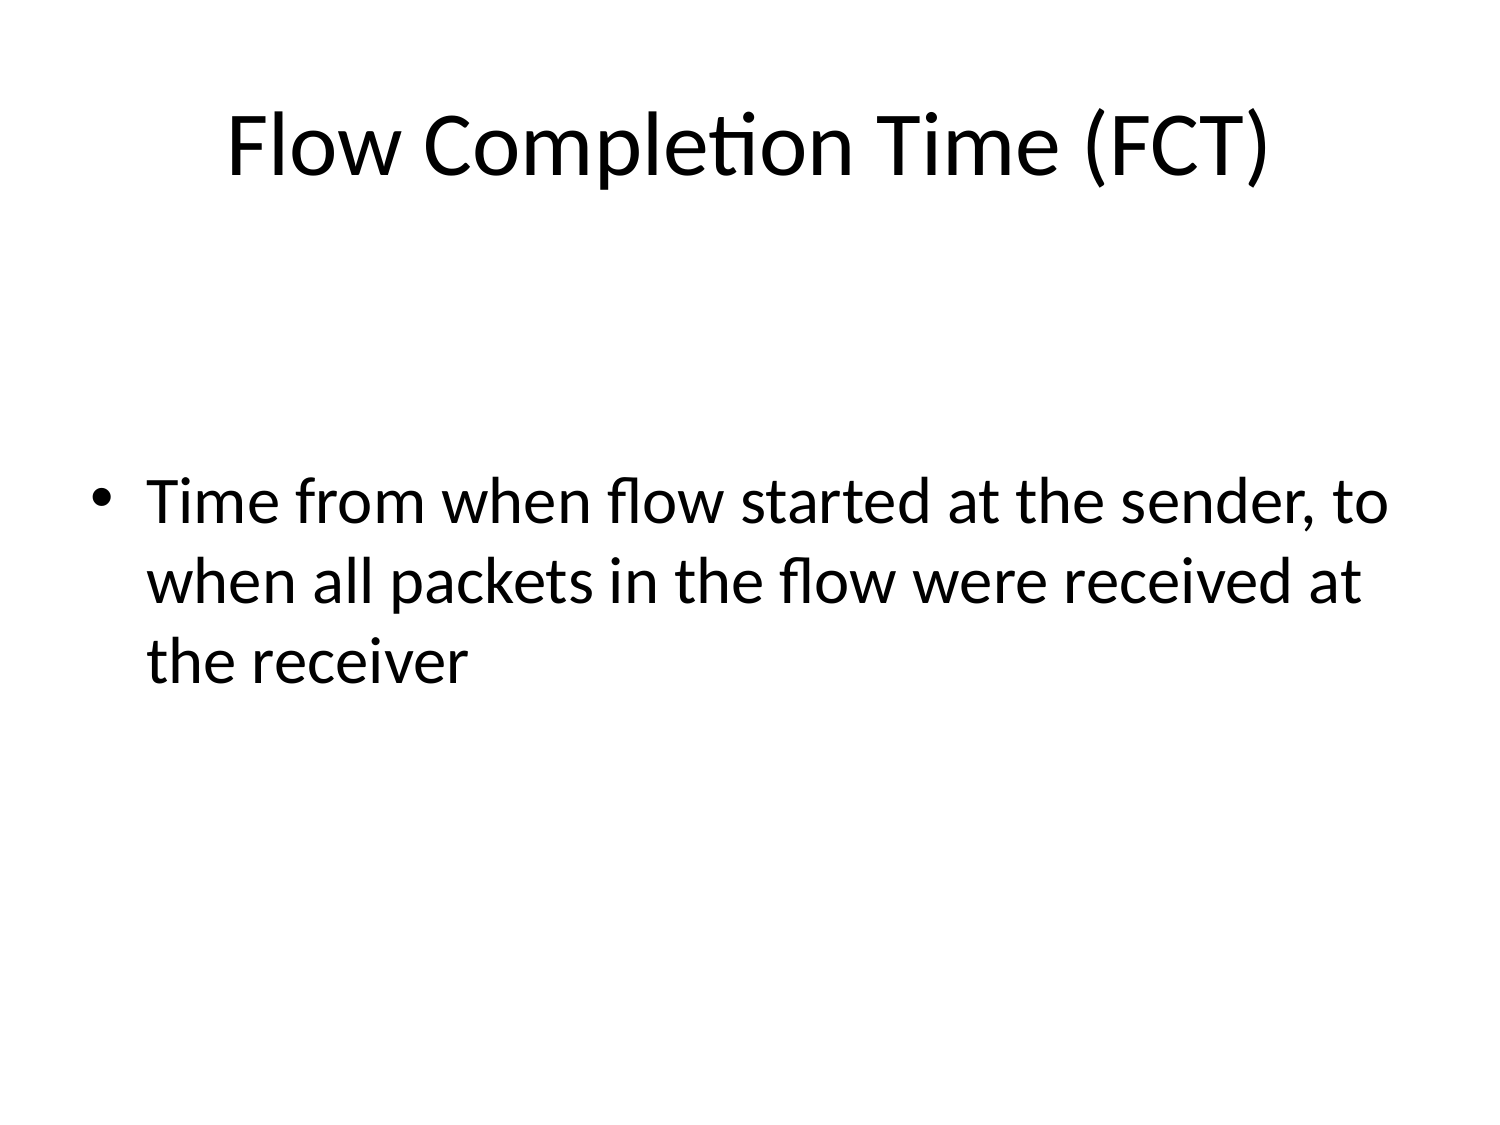

# Flow Completion Time (FCT)

Time from when flow started at the sender, to when all packets in the flow were received at the receiver